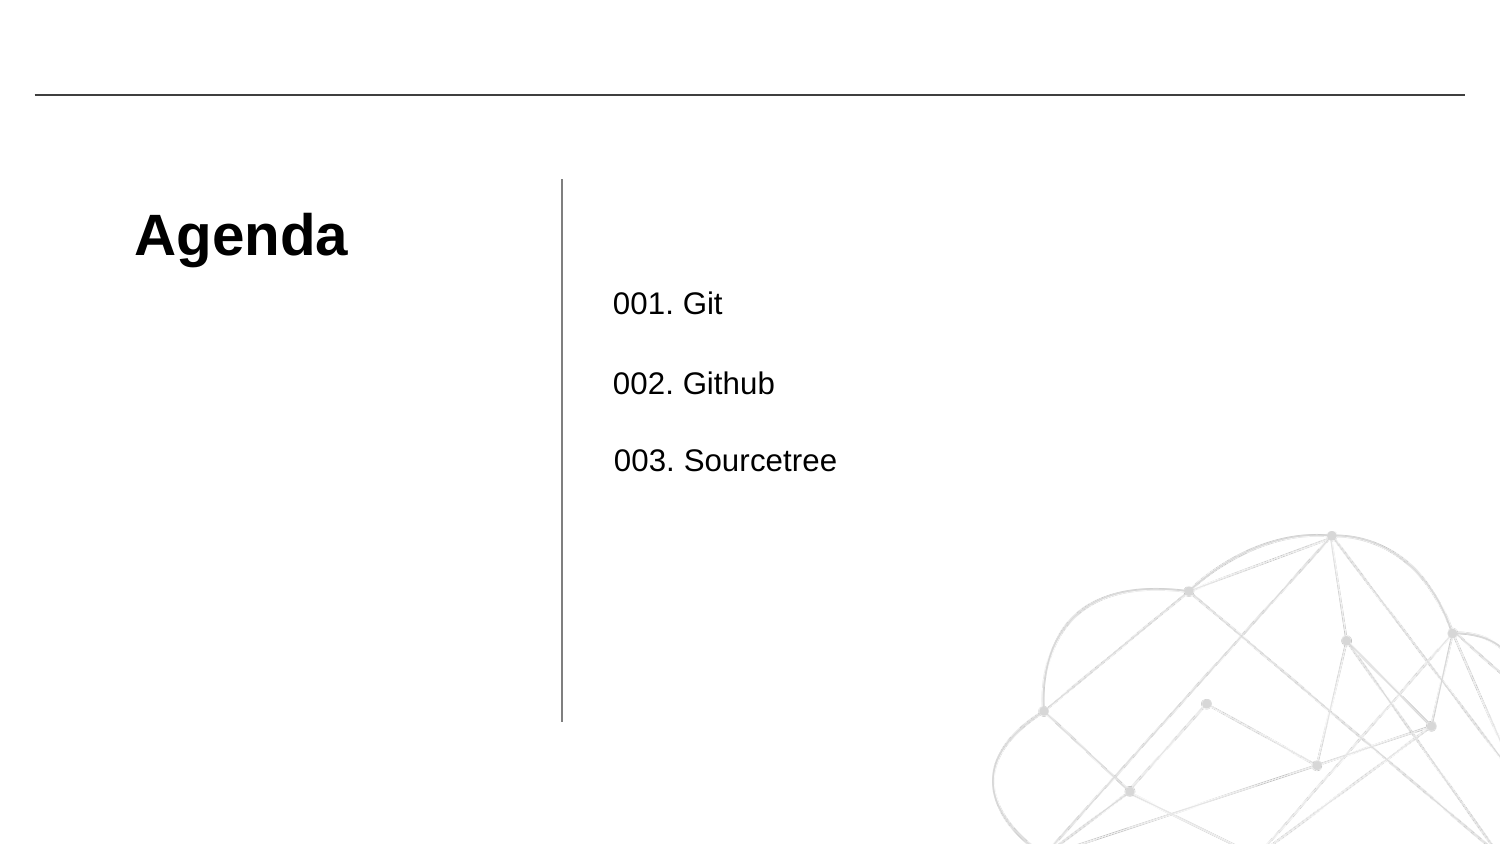

# Agenda

001. Git
002. Github
003. Sourcetree